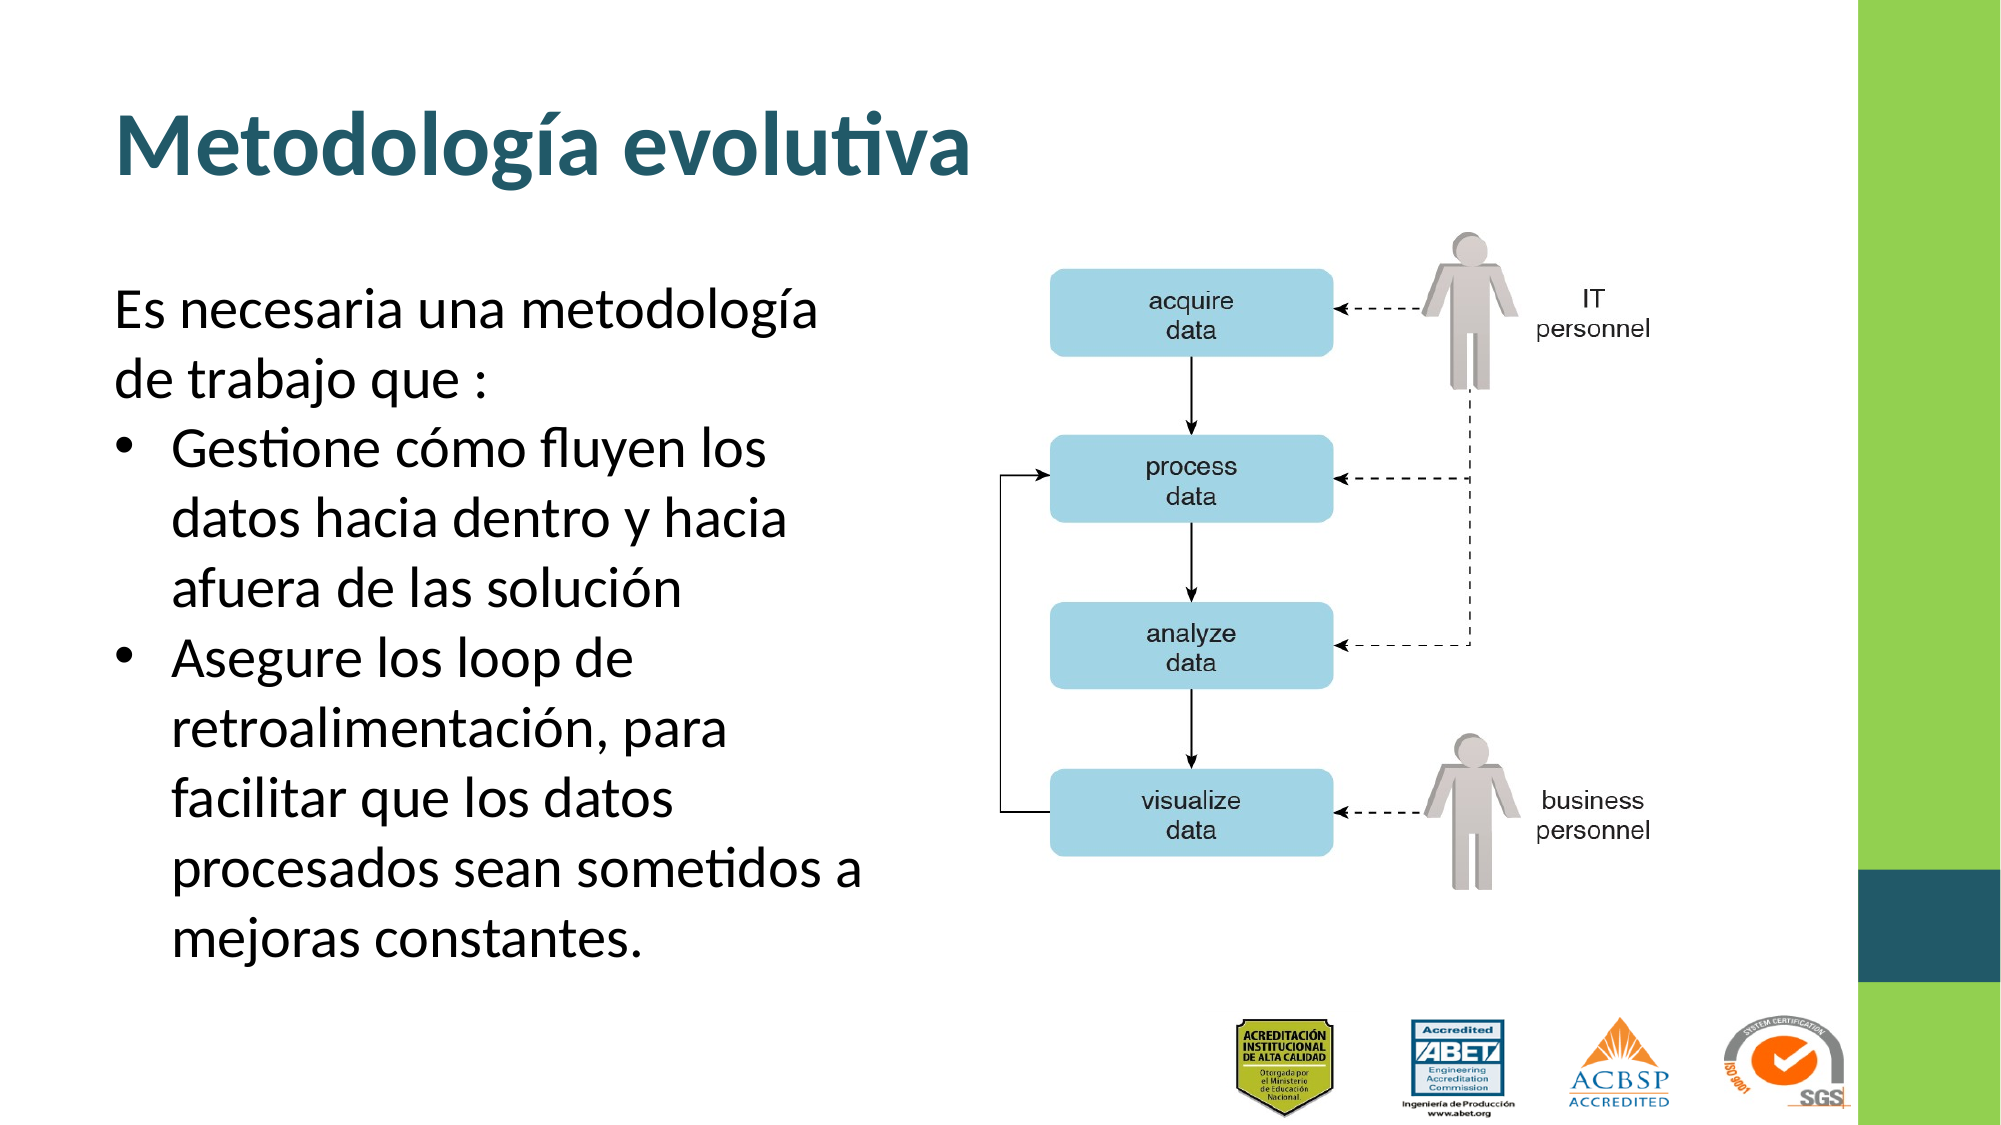

# Metodología evolutiva

Es necesaria una metodología de trabajo que :
Gestione cómo fluyen los datos hacia dentro y hacia afuera de las solución
Asegure los loop de retroalimentación, para facilitar que los datos procesados sean sometidos a mejoras constantes.